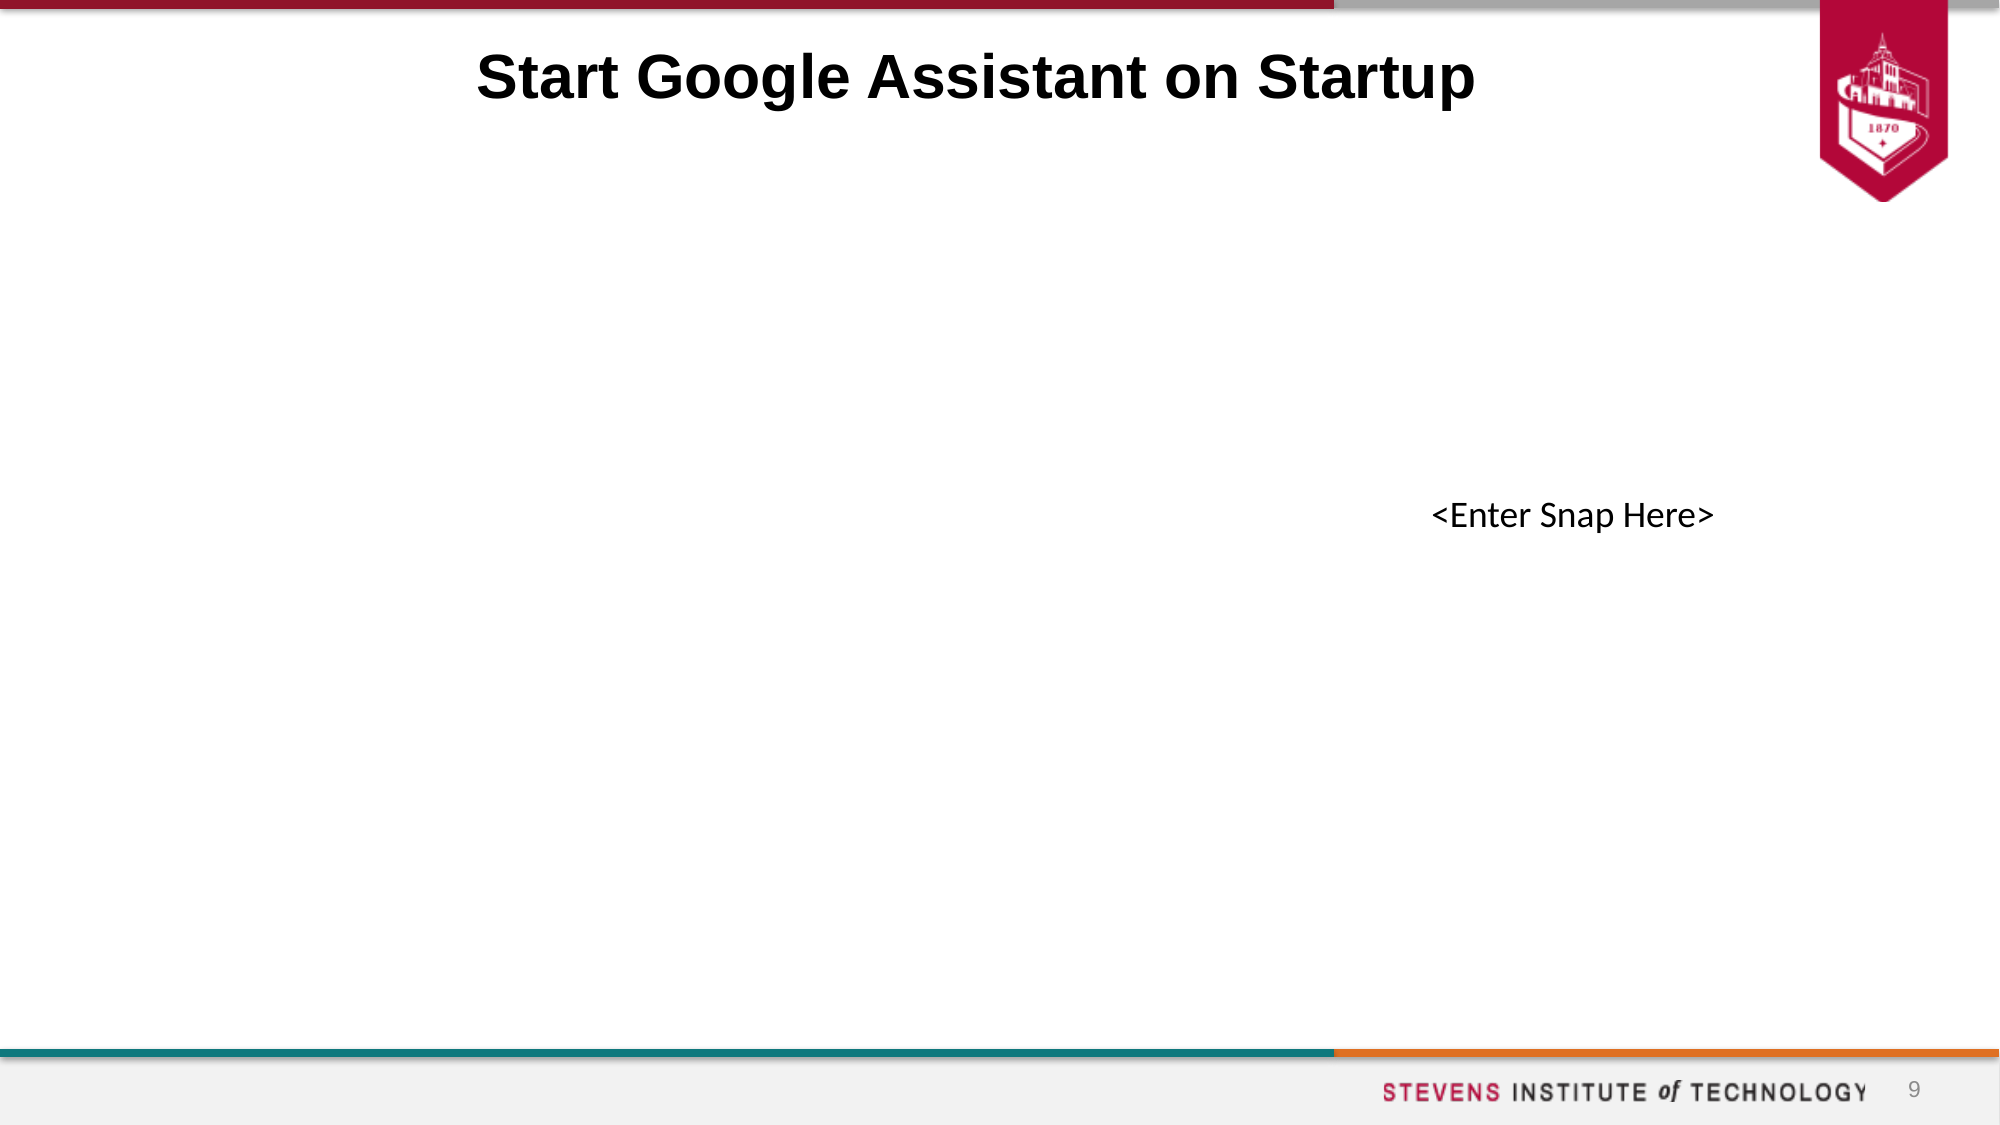

# Start Google Assistant on Startup

<Enter Snap Here>
9